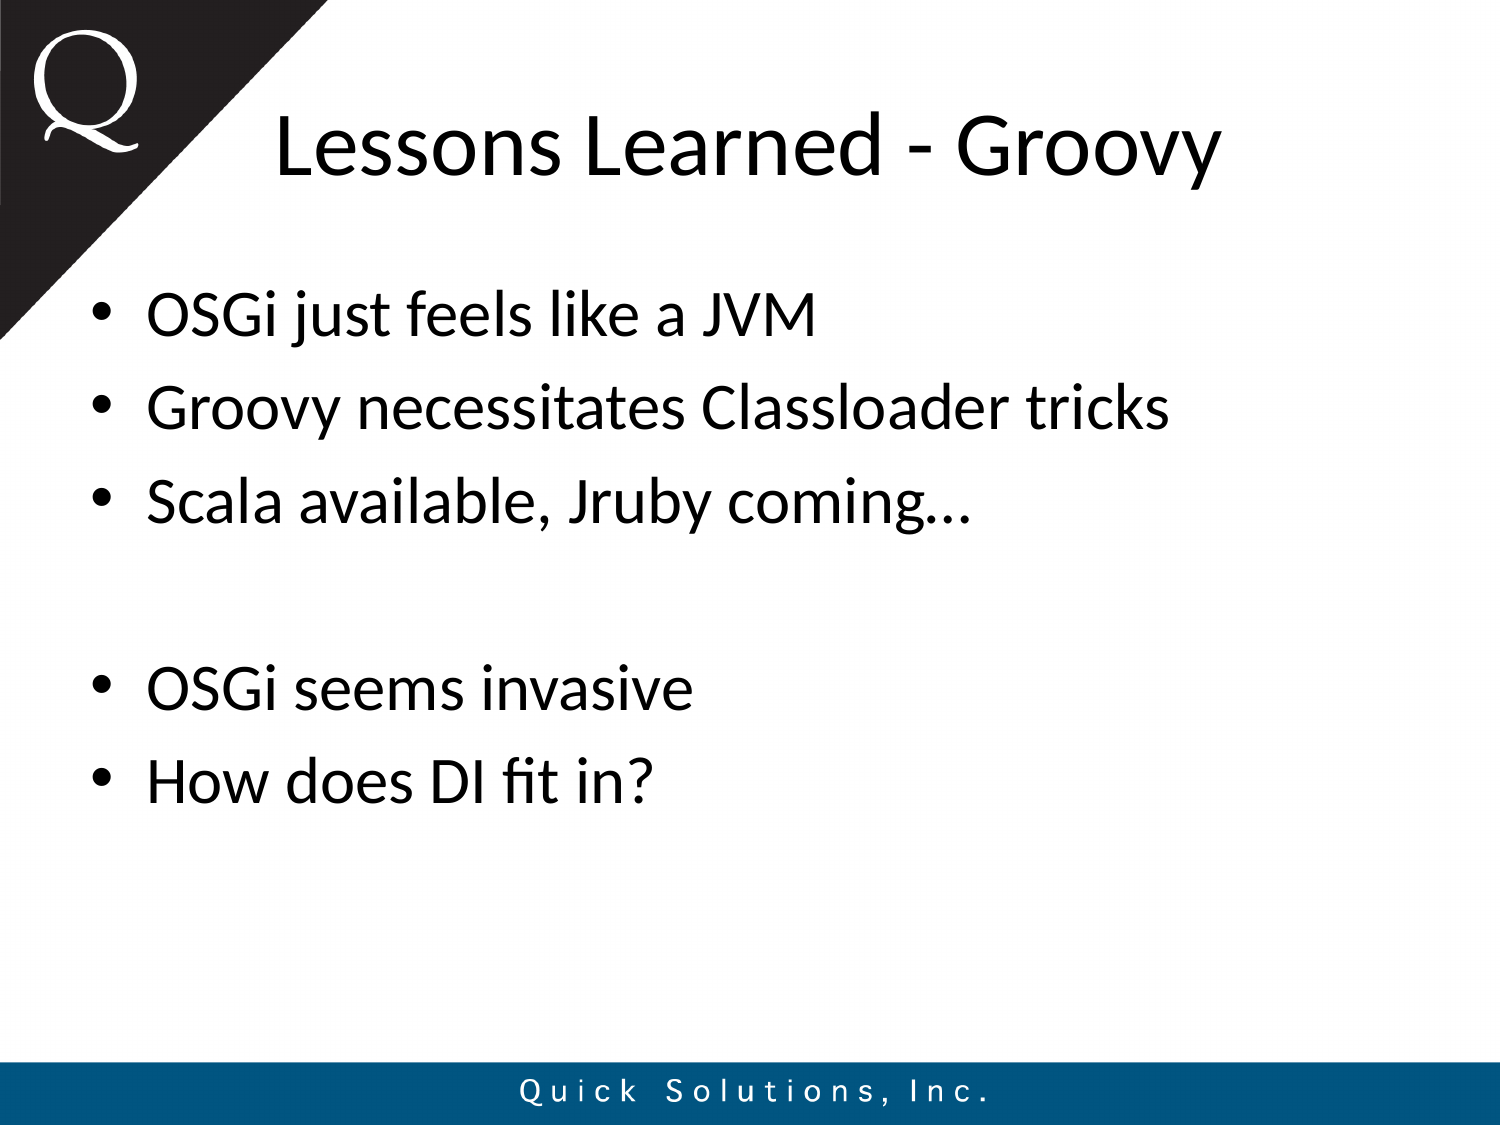

# Lessons Learned - Groovy
OSGi just feels like a JVM
Groovy necessitates Classloader tricks
Scala available, Jruby coming…

OSGi seems invasive
How does DI fit in?